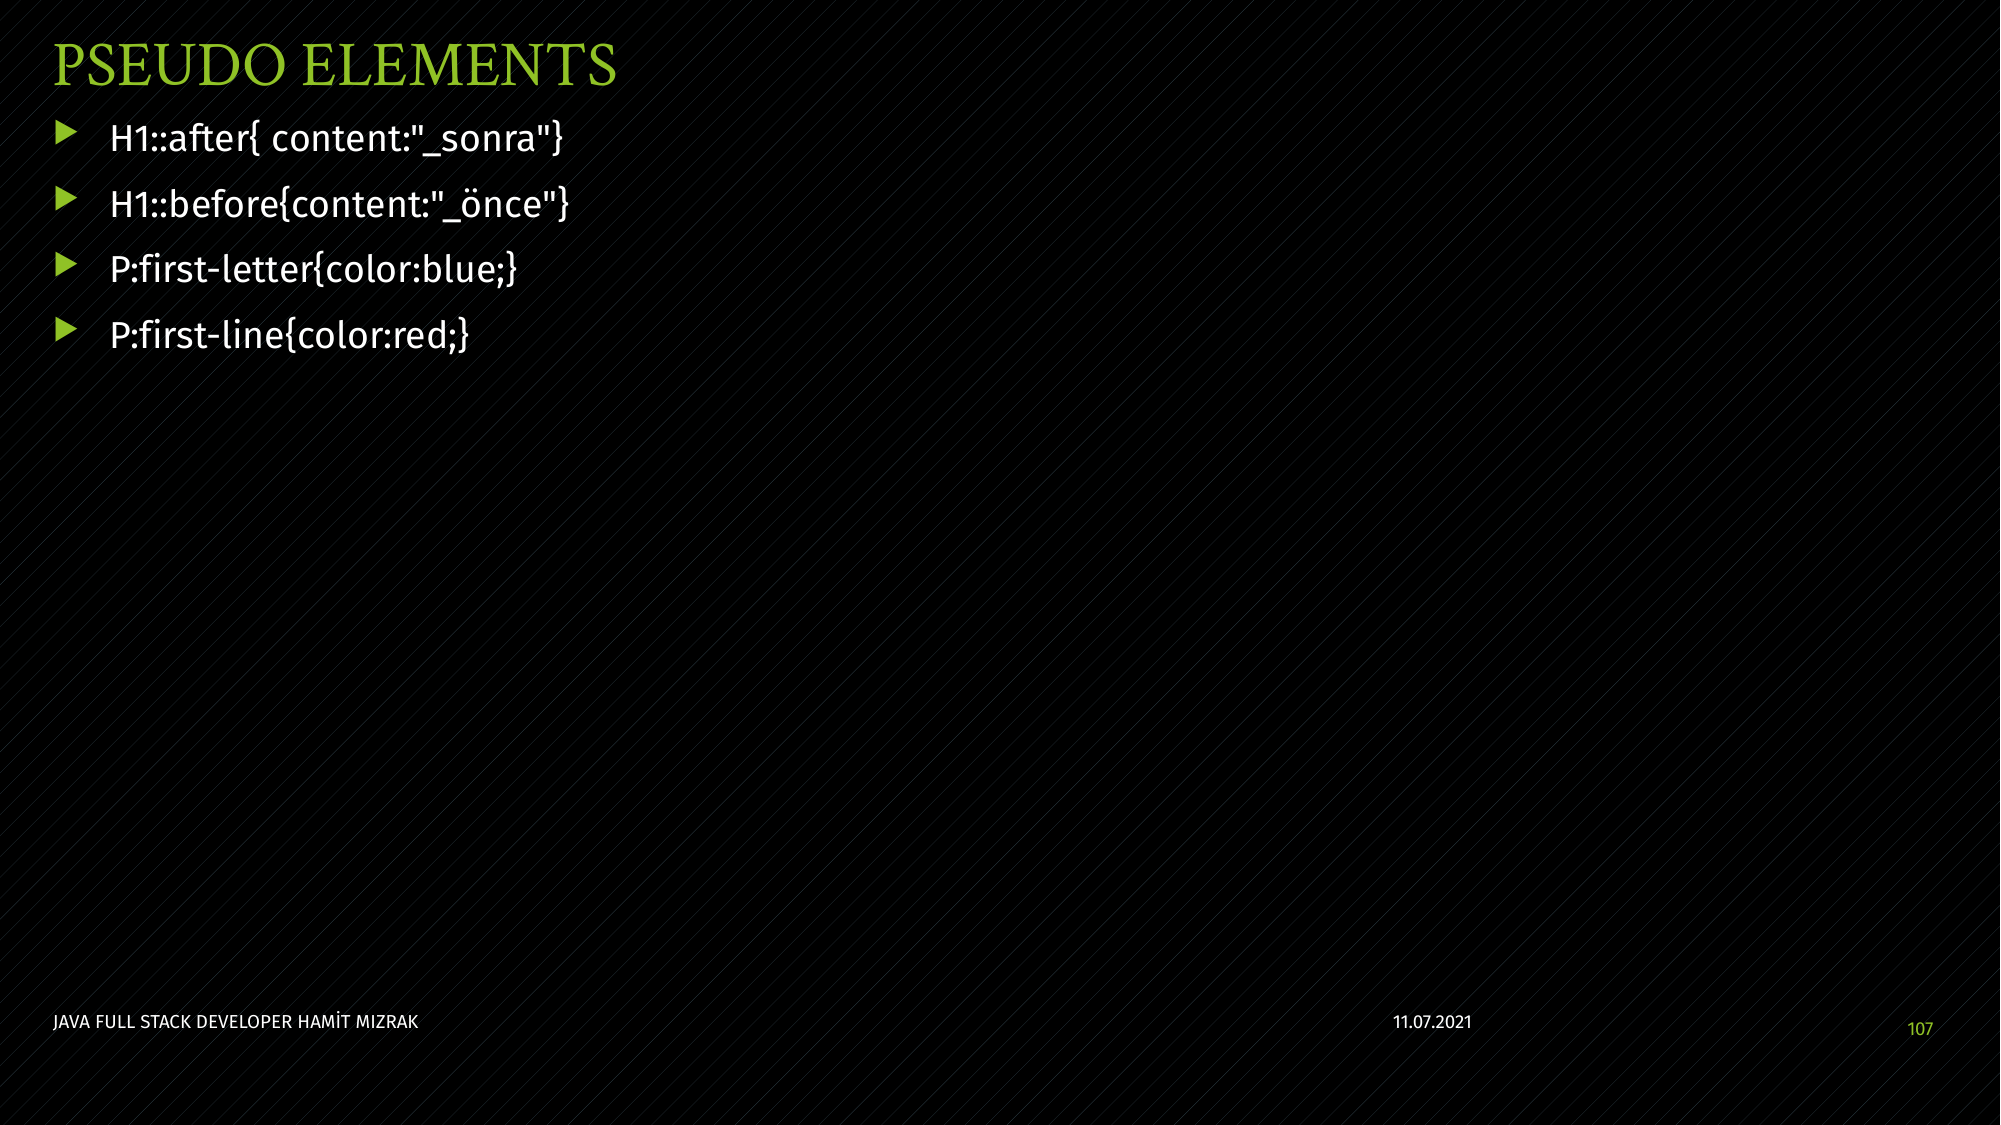

# PSEUDO ELEMENTS
H1::after{ content:"_sonra"}
H1::before{content:"_önce"}
P:first-letter{color:blue;}
P:first-line{color:red;}

JAVA FULL STACK DEVELOPER HAMİT MIZRAK
11.07.2021
107